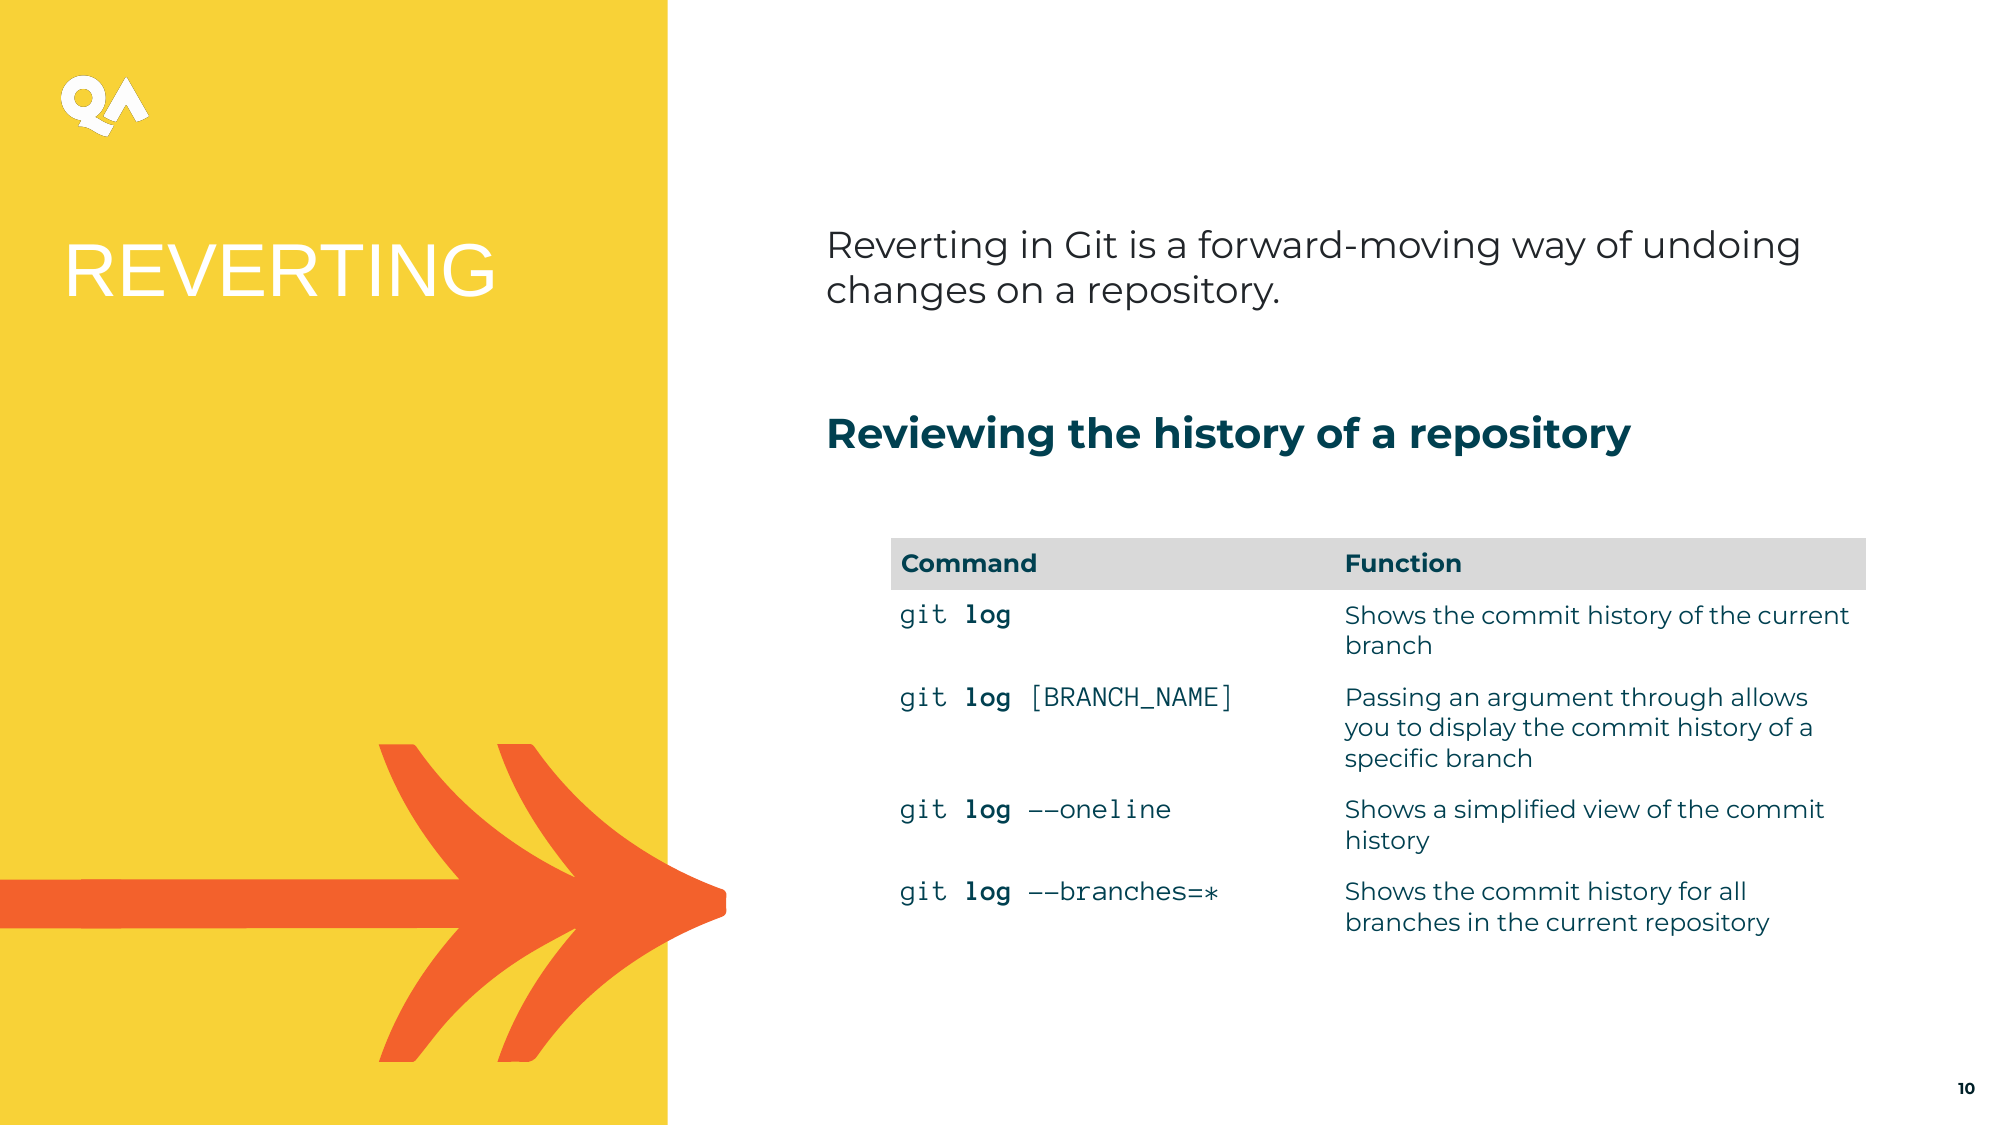

reverting
Reverting in Git is a forward-moving way of undoing changes on a repository.

Reviewing the history of a repository

| Command | Function |
| --- | --- |
| git log | Shows the commit history of the current branch |
| git log [BRANCH\_NAME] | Passing an argument through allows you to display the commit history of a specific branch |
| git log --oneline | Shows a simplified view of the commit history |
| git log --branches=\* | Shows the commit history for all branches in the current repository |
10